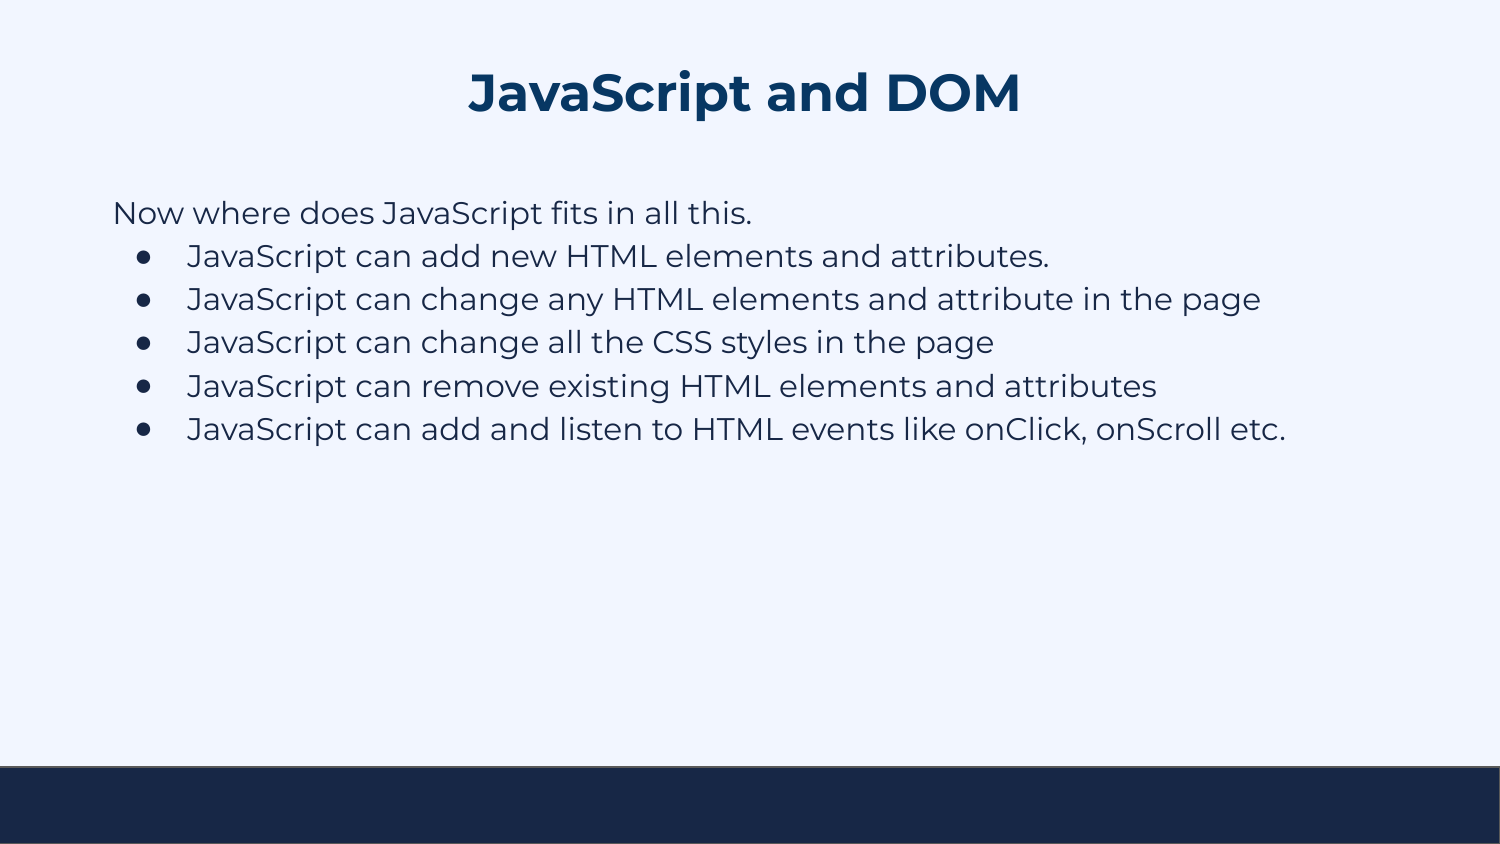

# JavaScript and DOM
Now where does JavaScript fits in all this.
JavaScript can add new HTML elements and attributes.
JavaScript can change any HTML elements and attribute in the page
JavaScript can change all the CSS styles in the page
JavaScript can remove existing HTML elements and attributes
JavaScript can add and listen to HTML events like onClick, onScroll etc.